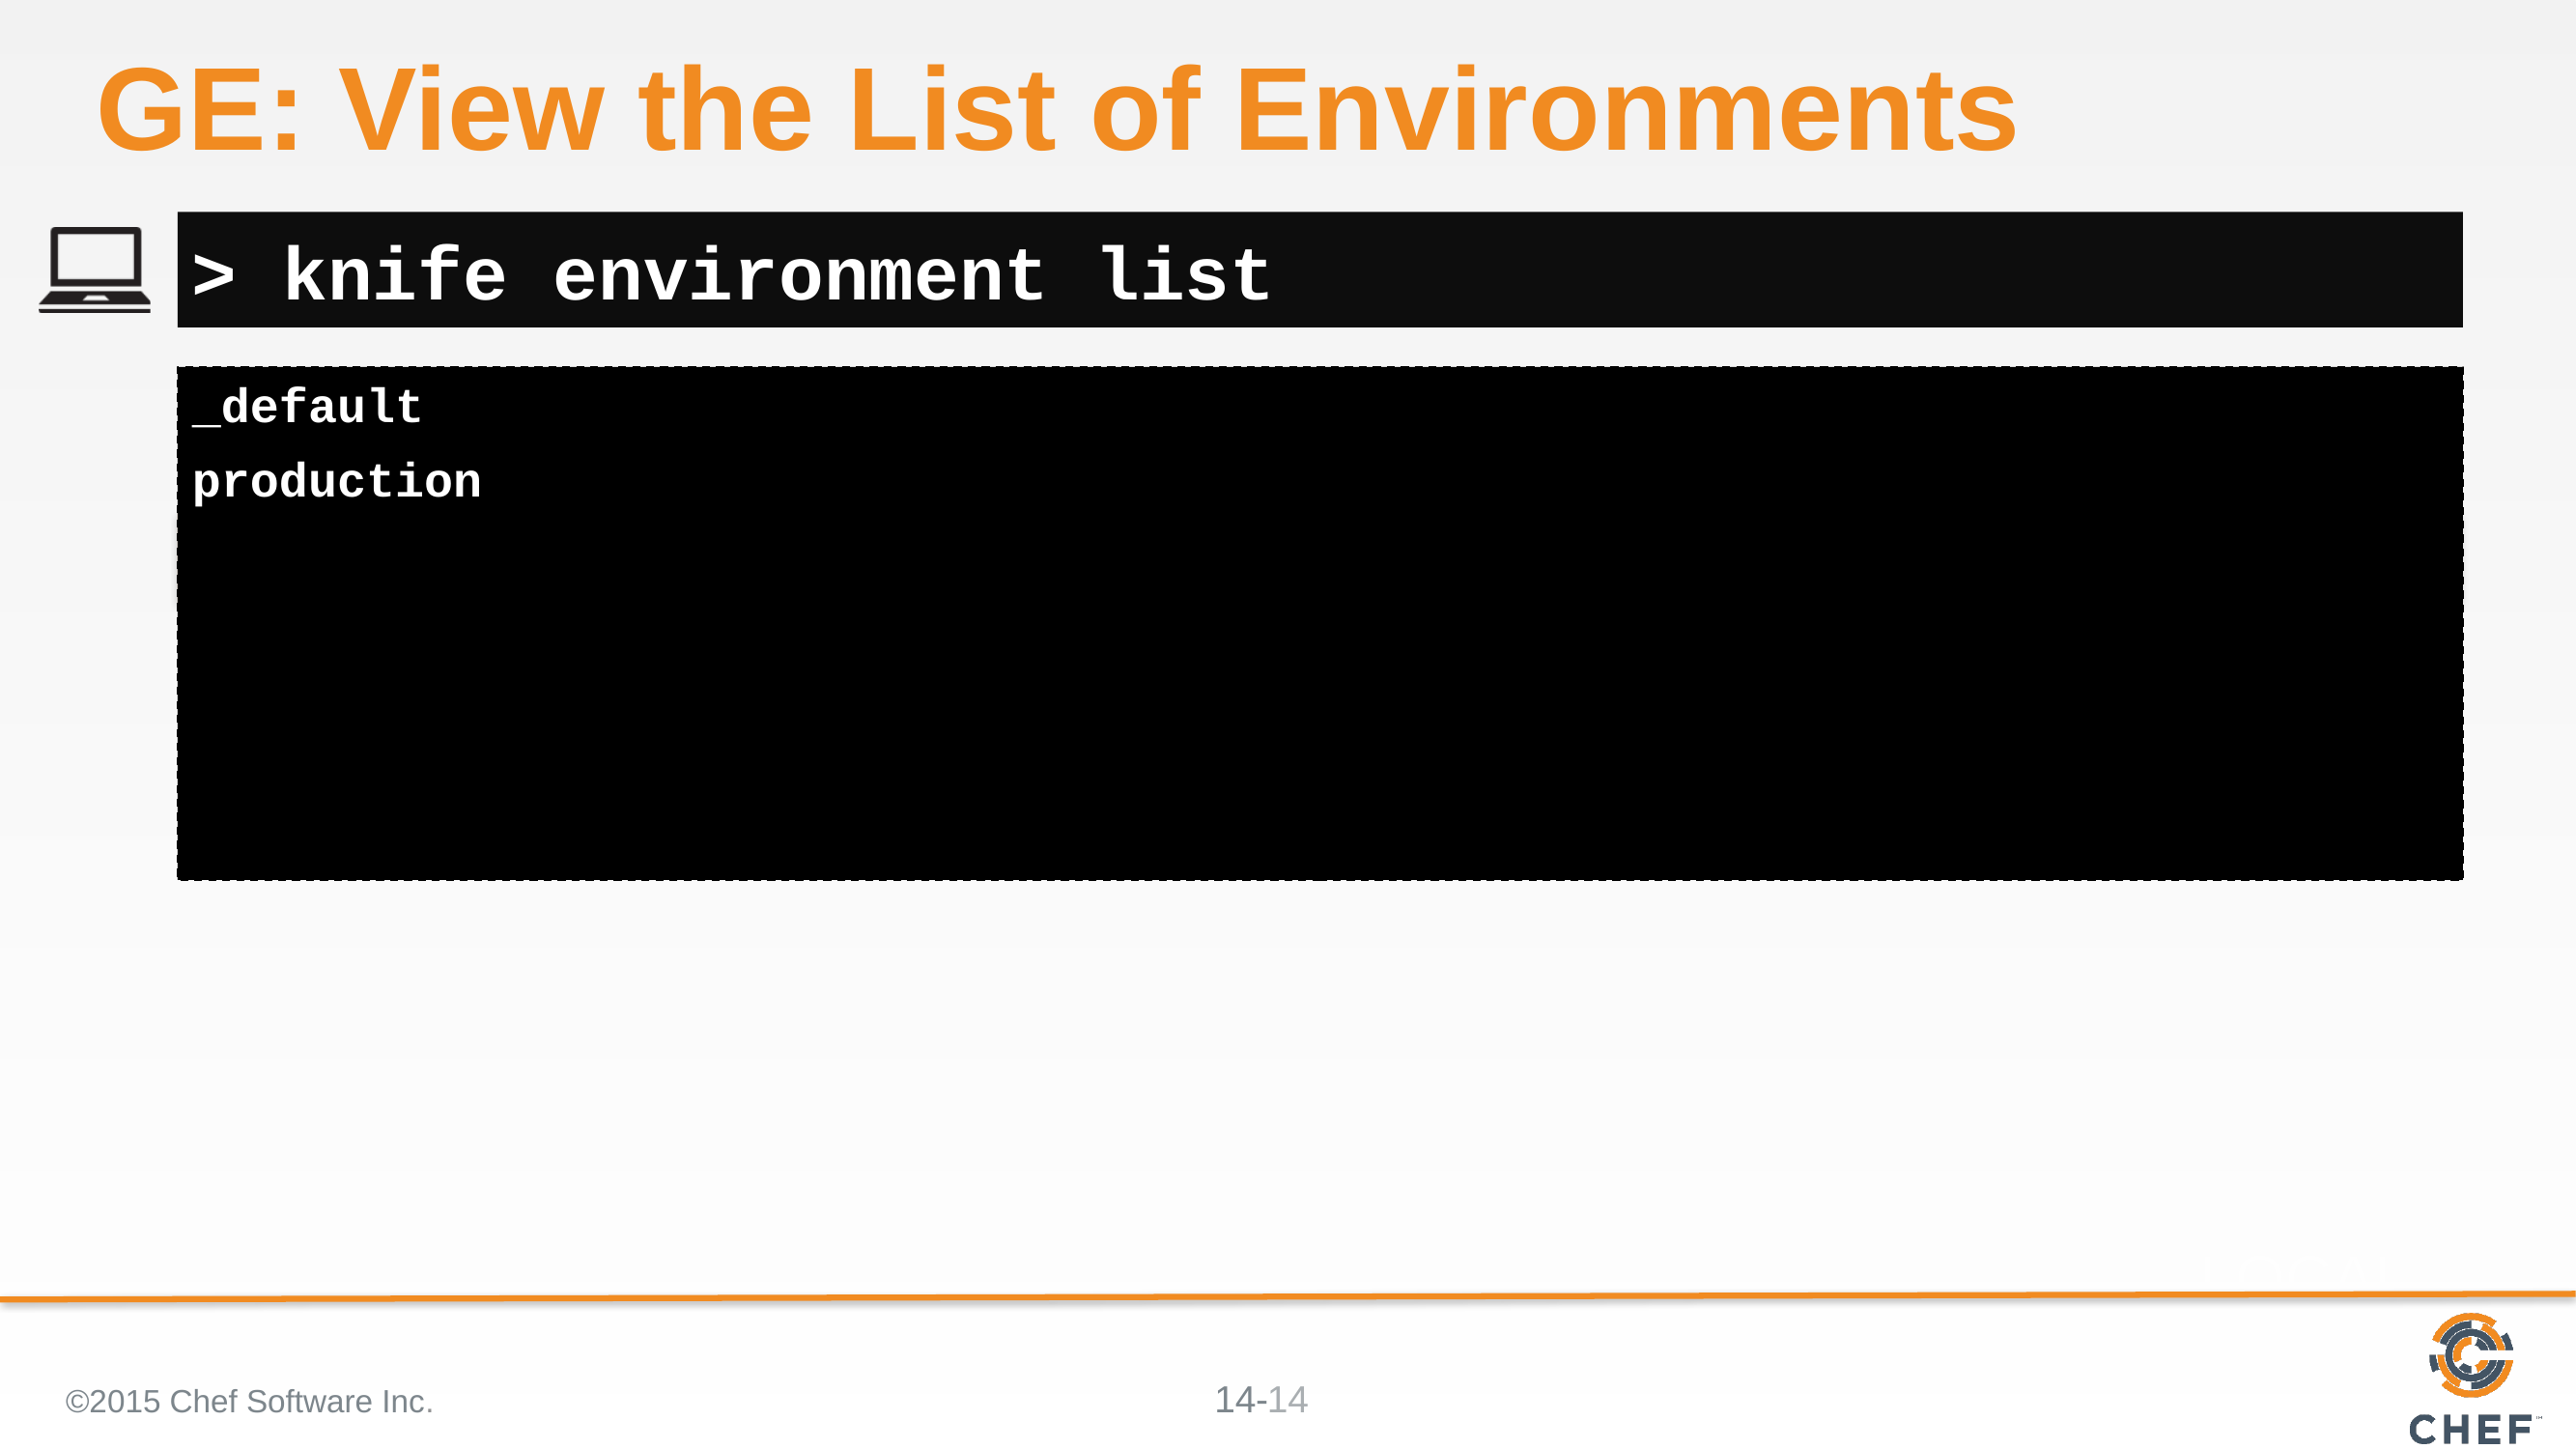

# GE: View the List of Environments
> knife environment list
_default
production
©2015 Chef Software Inc.
14